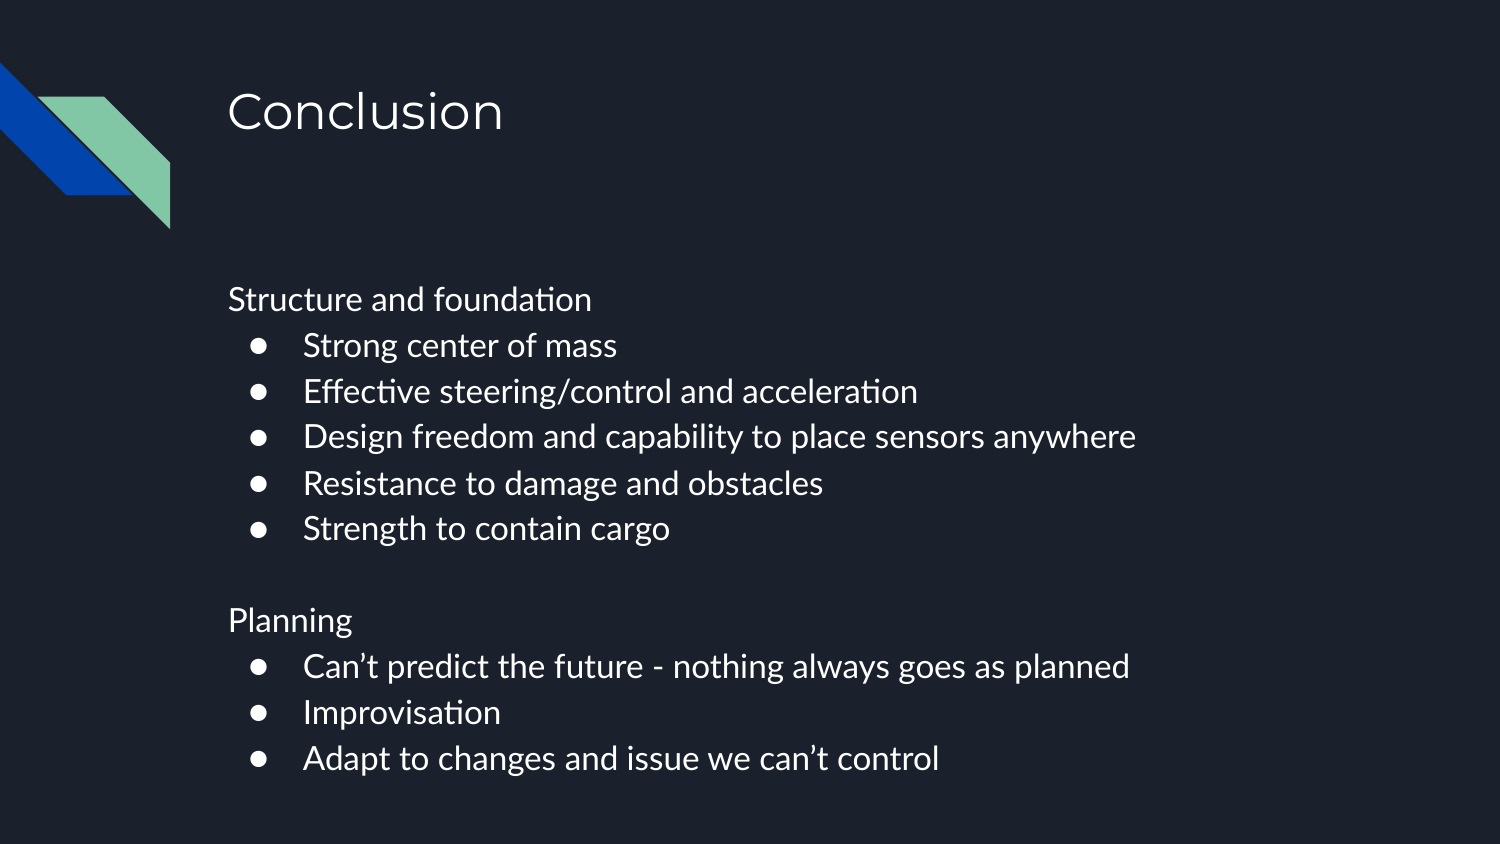

# Conclusion
Structure and foundation
Strong center of mass
Effective steering/control and acceleration
Design freedom and capability to place sensors anywhere
Resistance to damage and obstacles
Strength to contain cargo

Planning
Can’t predict the future - nothing always goes as planned
Improvisation
Adapt to changes and issue we can’t control